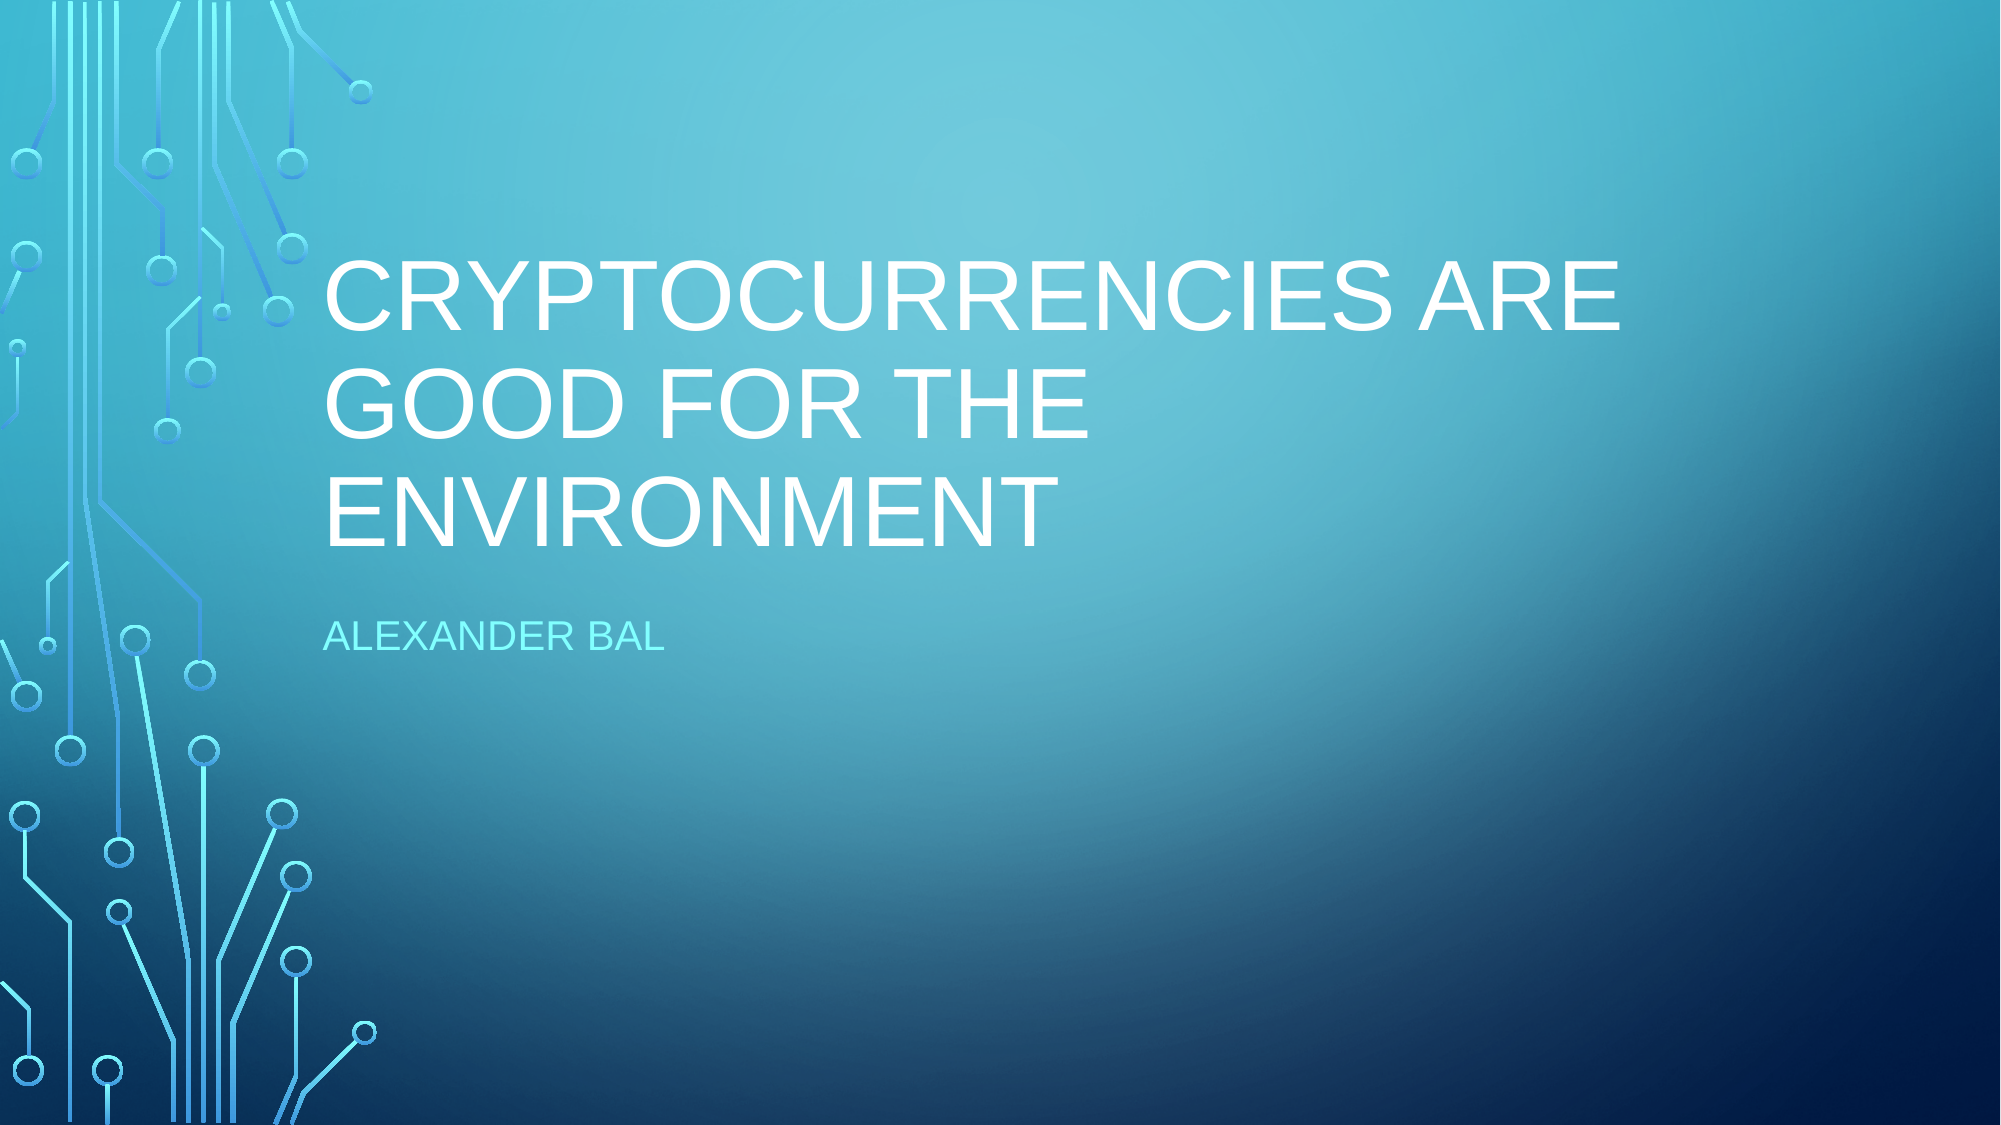

# Cryptocurrencies are good for the environment
Alexander Bal